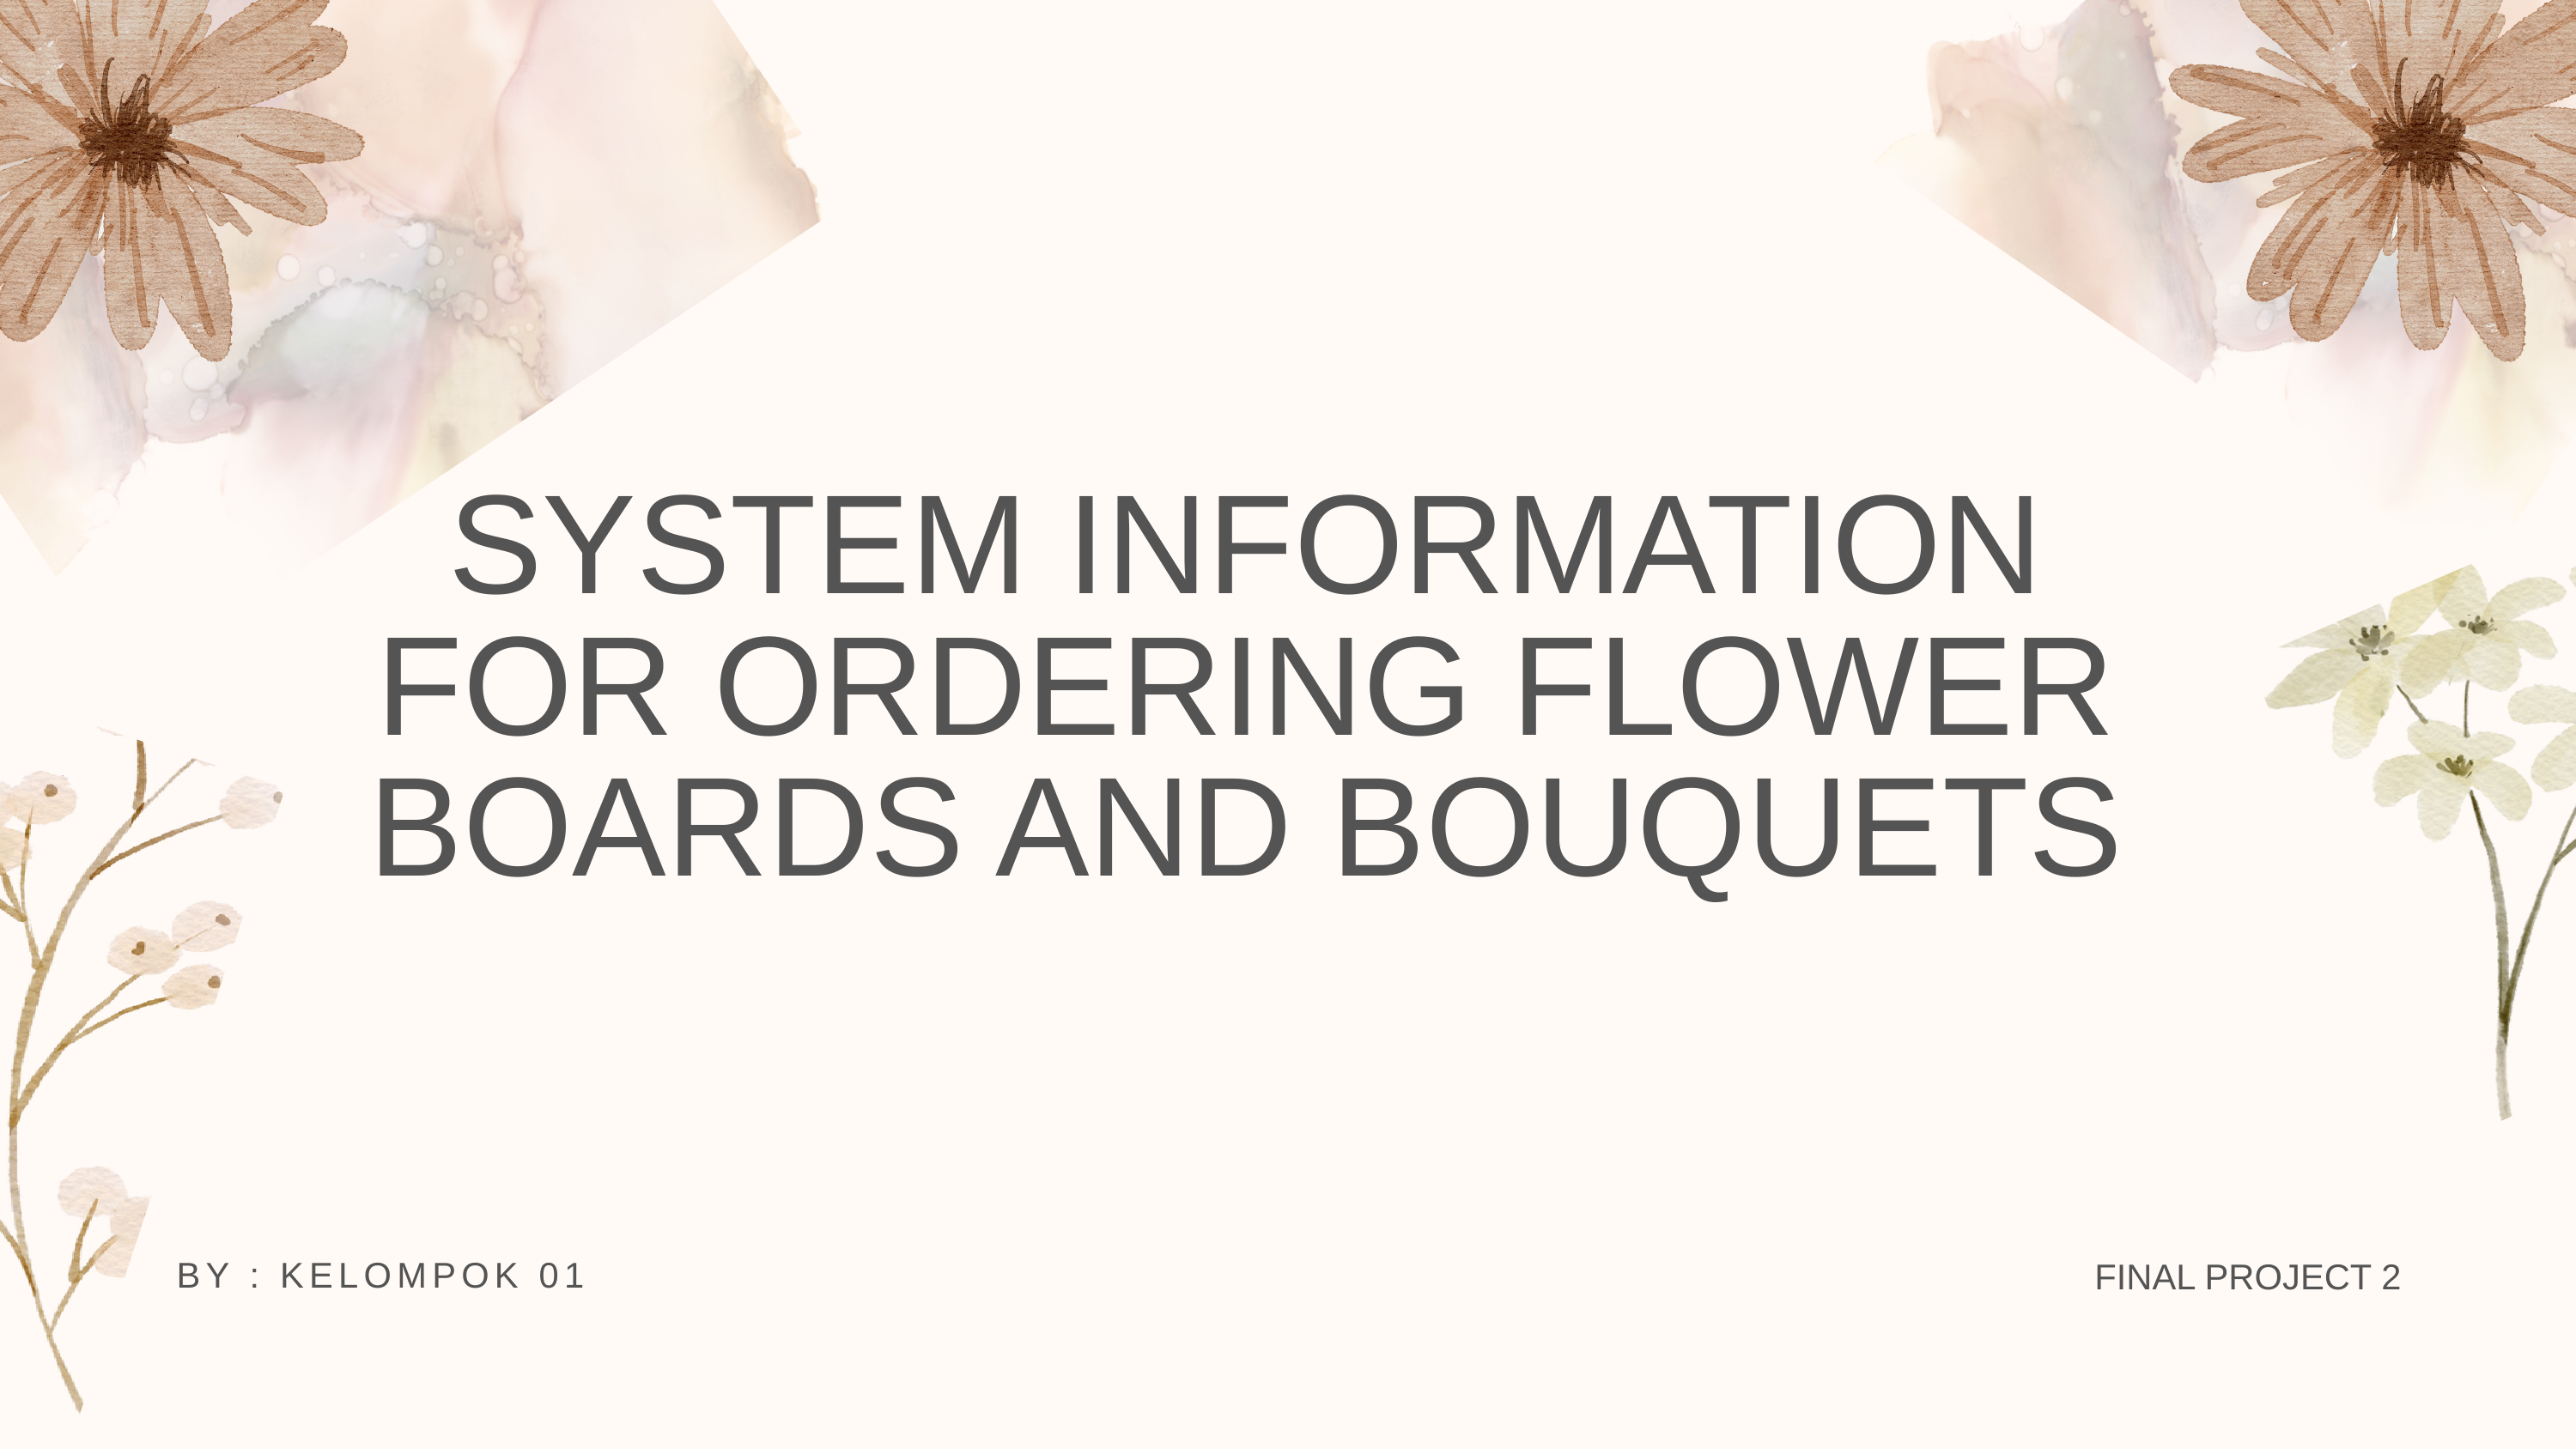

SYSTEM INFORMATION FOR ORDERING FLOWER BOARDS AND BOUQUETS

BY : KELOMPOK 01
FINAL PROJECT 2